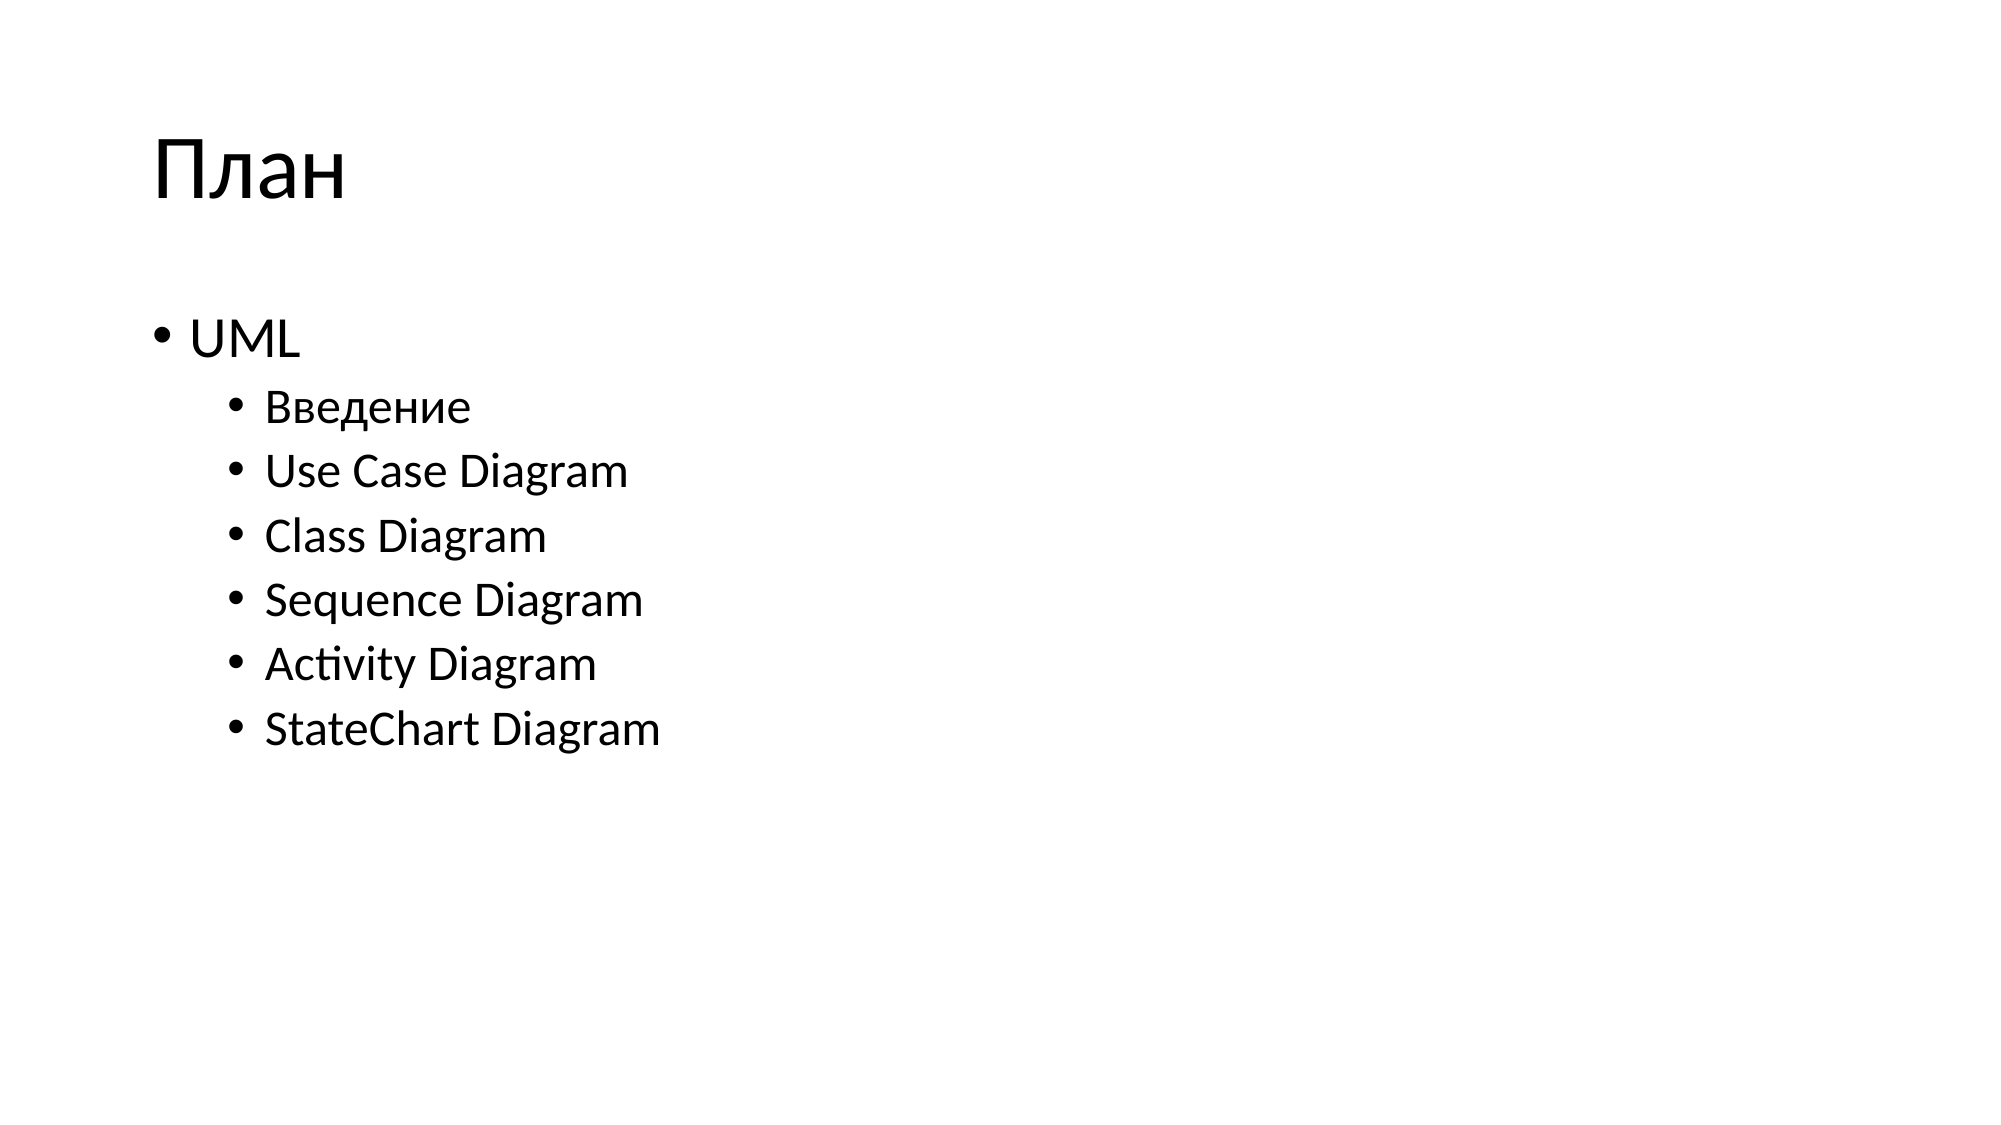

# План
UML
Введение
Use Case Diagram
Class Diagram
Sequence Diagram
Activity Diagram
StateChart Diagram